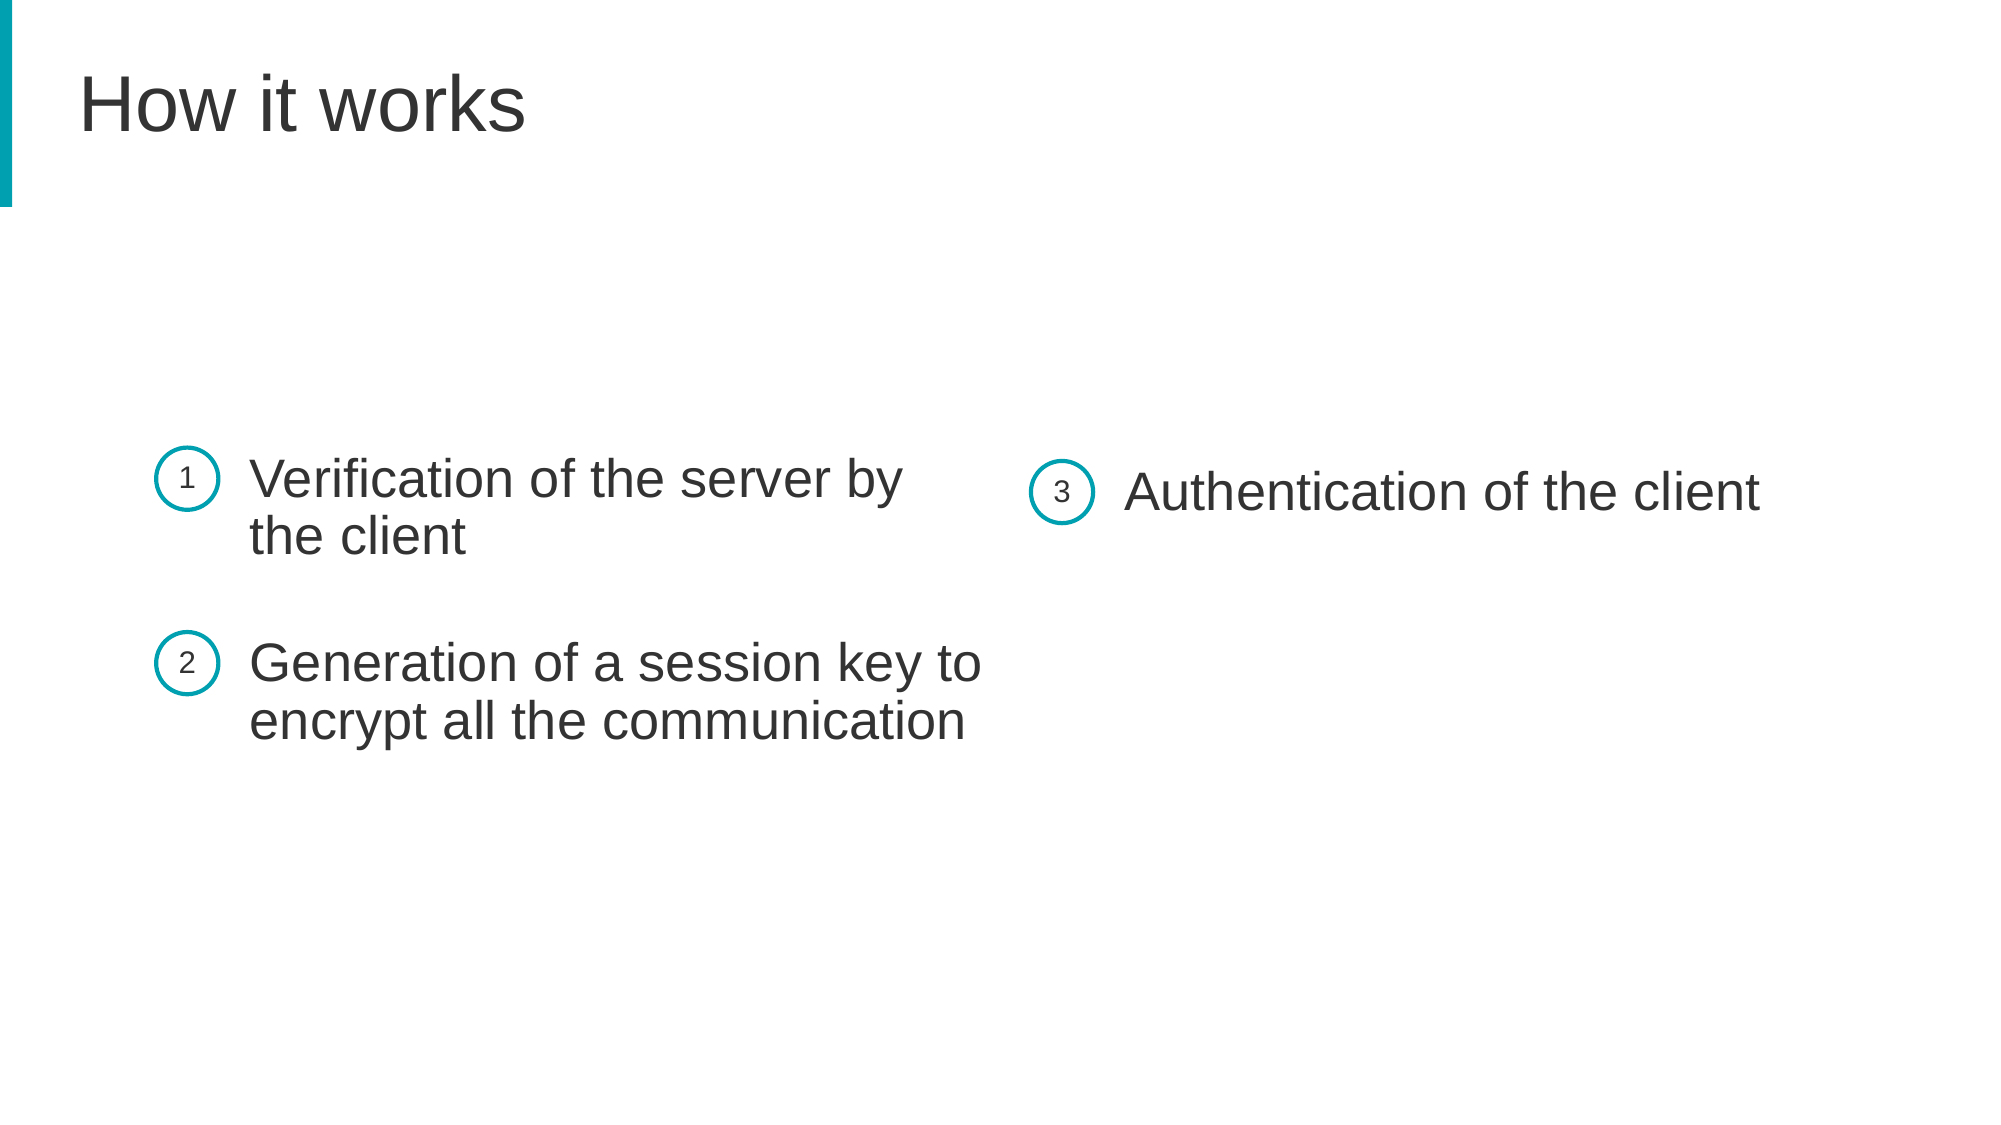

How it works
1

Verification of the server by
the client
3

Authentication of the client
2

Generation of a session key to encrypt all the communication